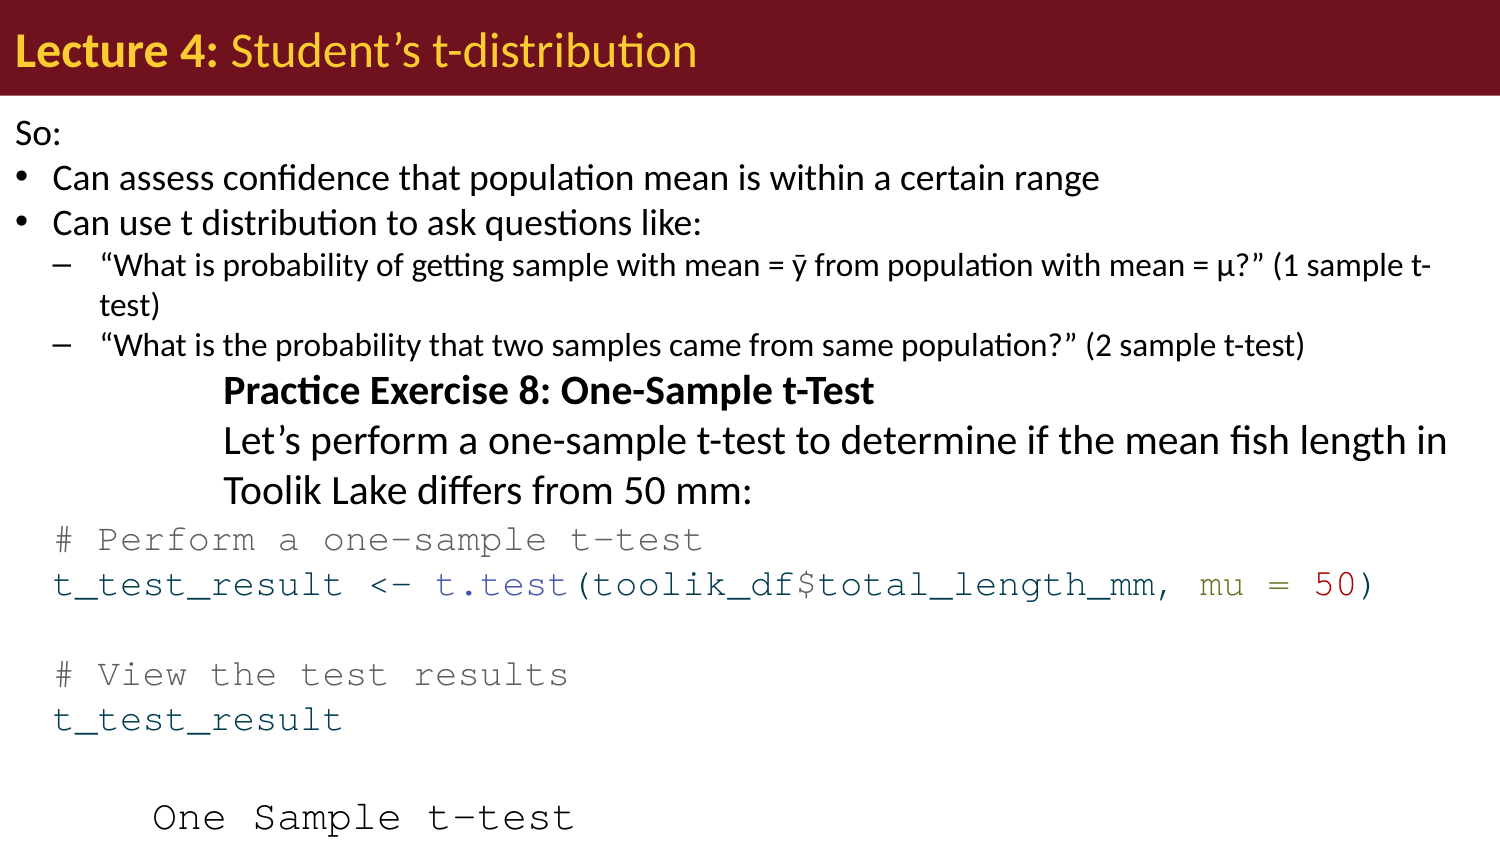

# Lecture 4: Student’s t-distribution
So:
Can assess confidence that population mean is within a certain range
Can use t distribution to ask questions like:
“What is probability of getting sample with mean = ȳ from population with mean = µ?” (1 sample t-test)
“What is the probability that two samples came from same population?” (2 sample t-test)
Practice Exercise 8: One-Sample t-Test
Let’s perform a one-sample t-test to determine if the mean fish length in Toolik Lake differs from 50 mm:
# Perform a one-sample t-test t_test_result <- t.test(toolik_df$total_length_mm, mu = 50) # View the test results t_test_result

    One Sample t-test

data:  toolik_df$total_length_mm
t = 2.0326, df = 207, p-value = 0.04337
alternative hypothesis: true mean is not equal to 50
95 percent confidence interval:
 50.05097 53.33845
sample estimates:
mean of x
 51.69471
Interpret this test result by answering these questions: 1. What was the null hypothesis? 2. What was the alternative hypothesis? 3. What does the p-value tell us? 4. Should we reject or fail to reject the null hypothesis at α = 0.05? 5. What is the practical interpretation of this result for fish biologists?